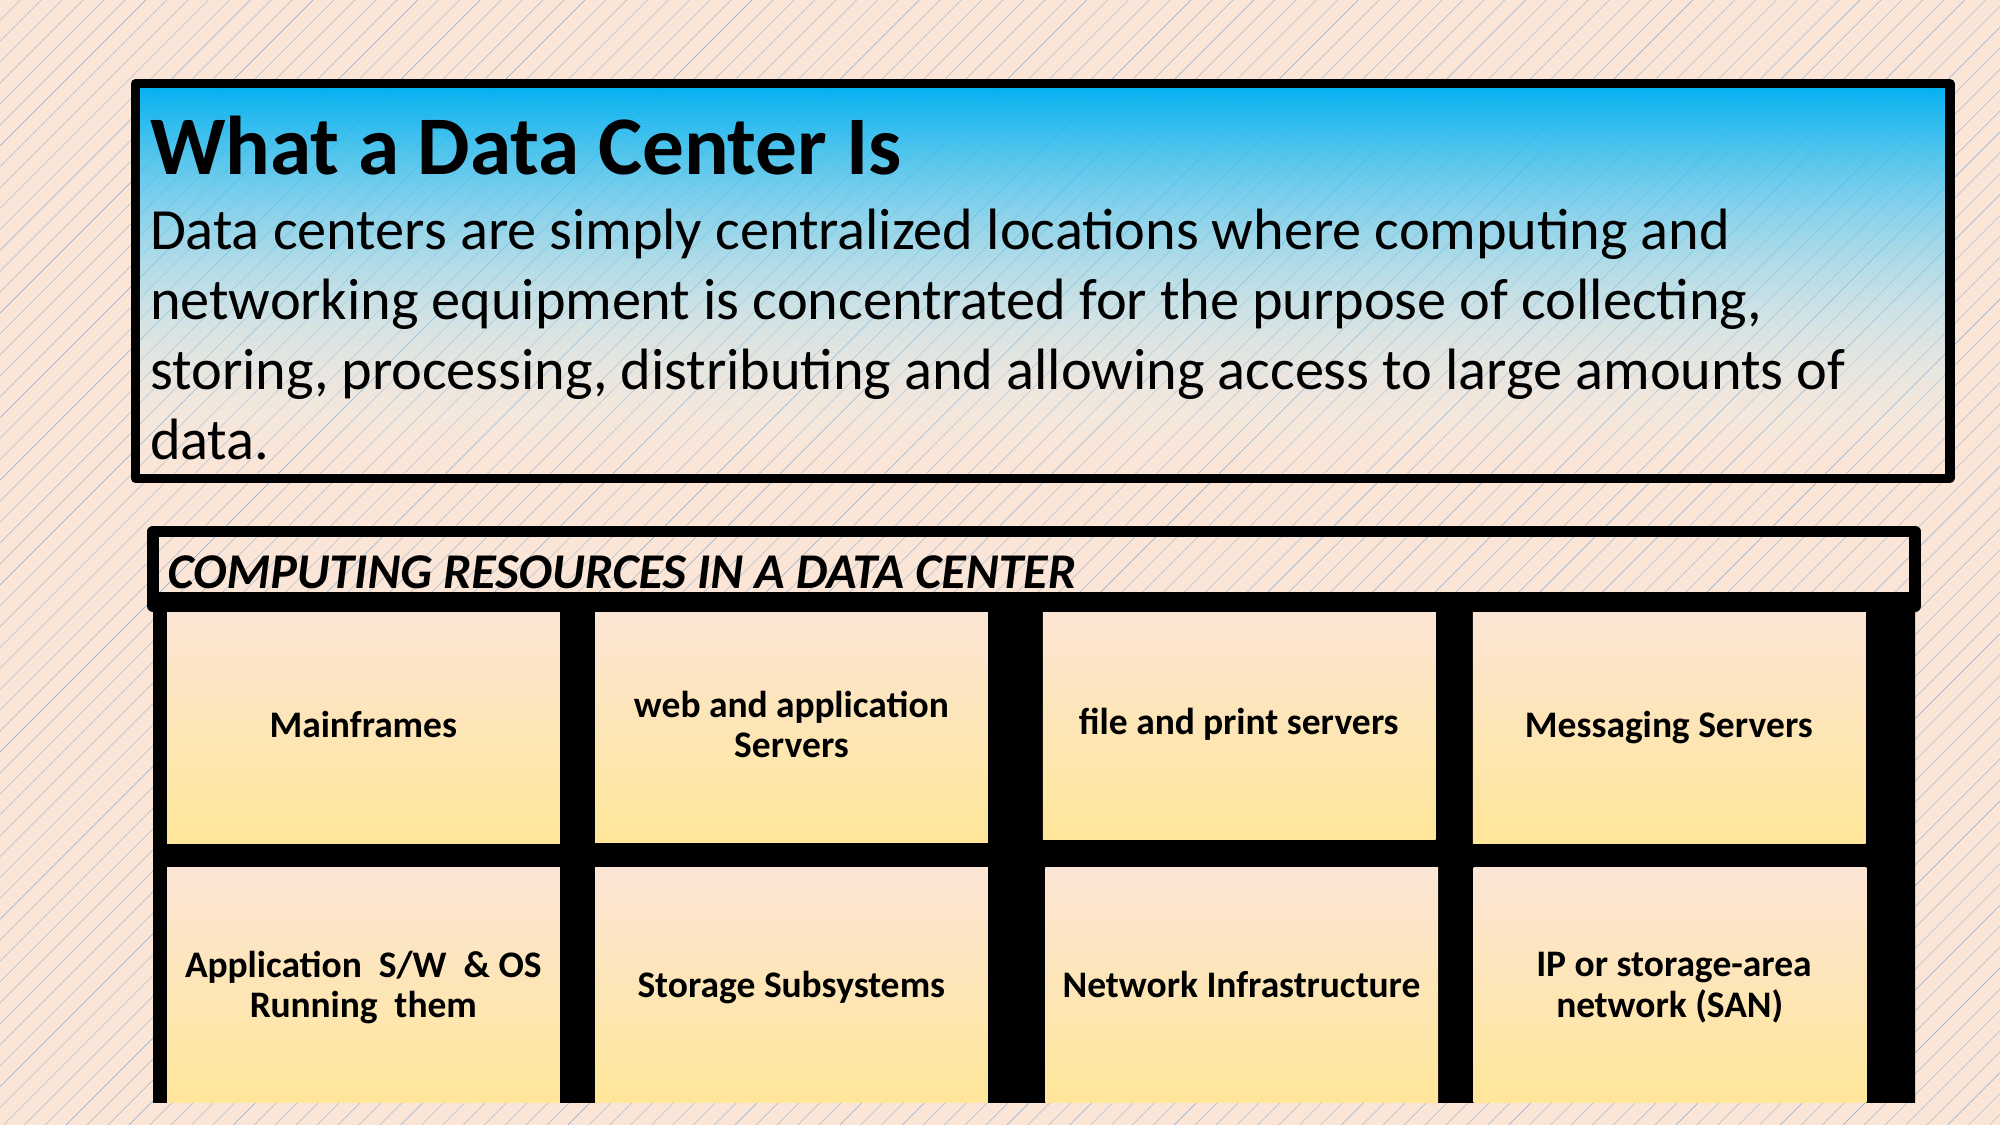

What a Data Center Is
Data centers are simply centralized locations where computing and networking equipment is concentrated for the purpose of collecting, storing, processing, distributing and allowing access to large amounts of data.
COMPUTING RESOURCES IN A DATA CENTER
Mainframes
web and application Servers
file and print servers
Messaging Servers
Application  S/W  & OS Running  them
Storage Subsystems
Network Infrastructure
 IP or storage-area network (SAN)